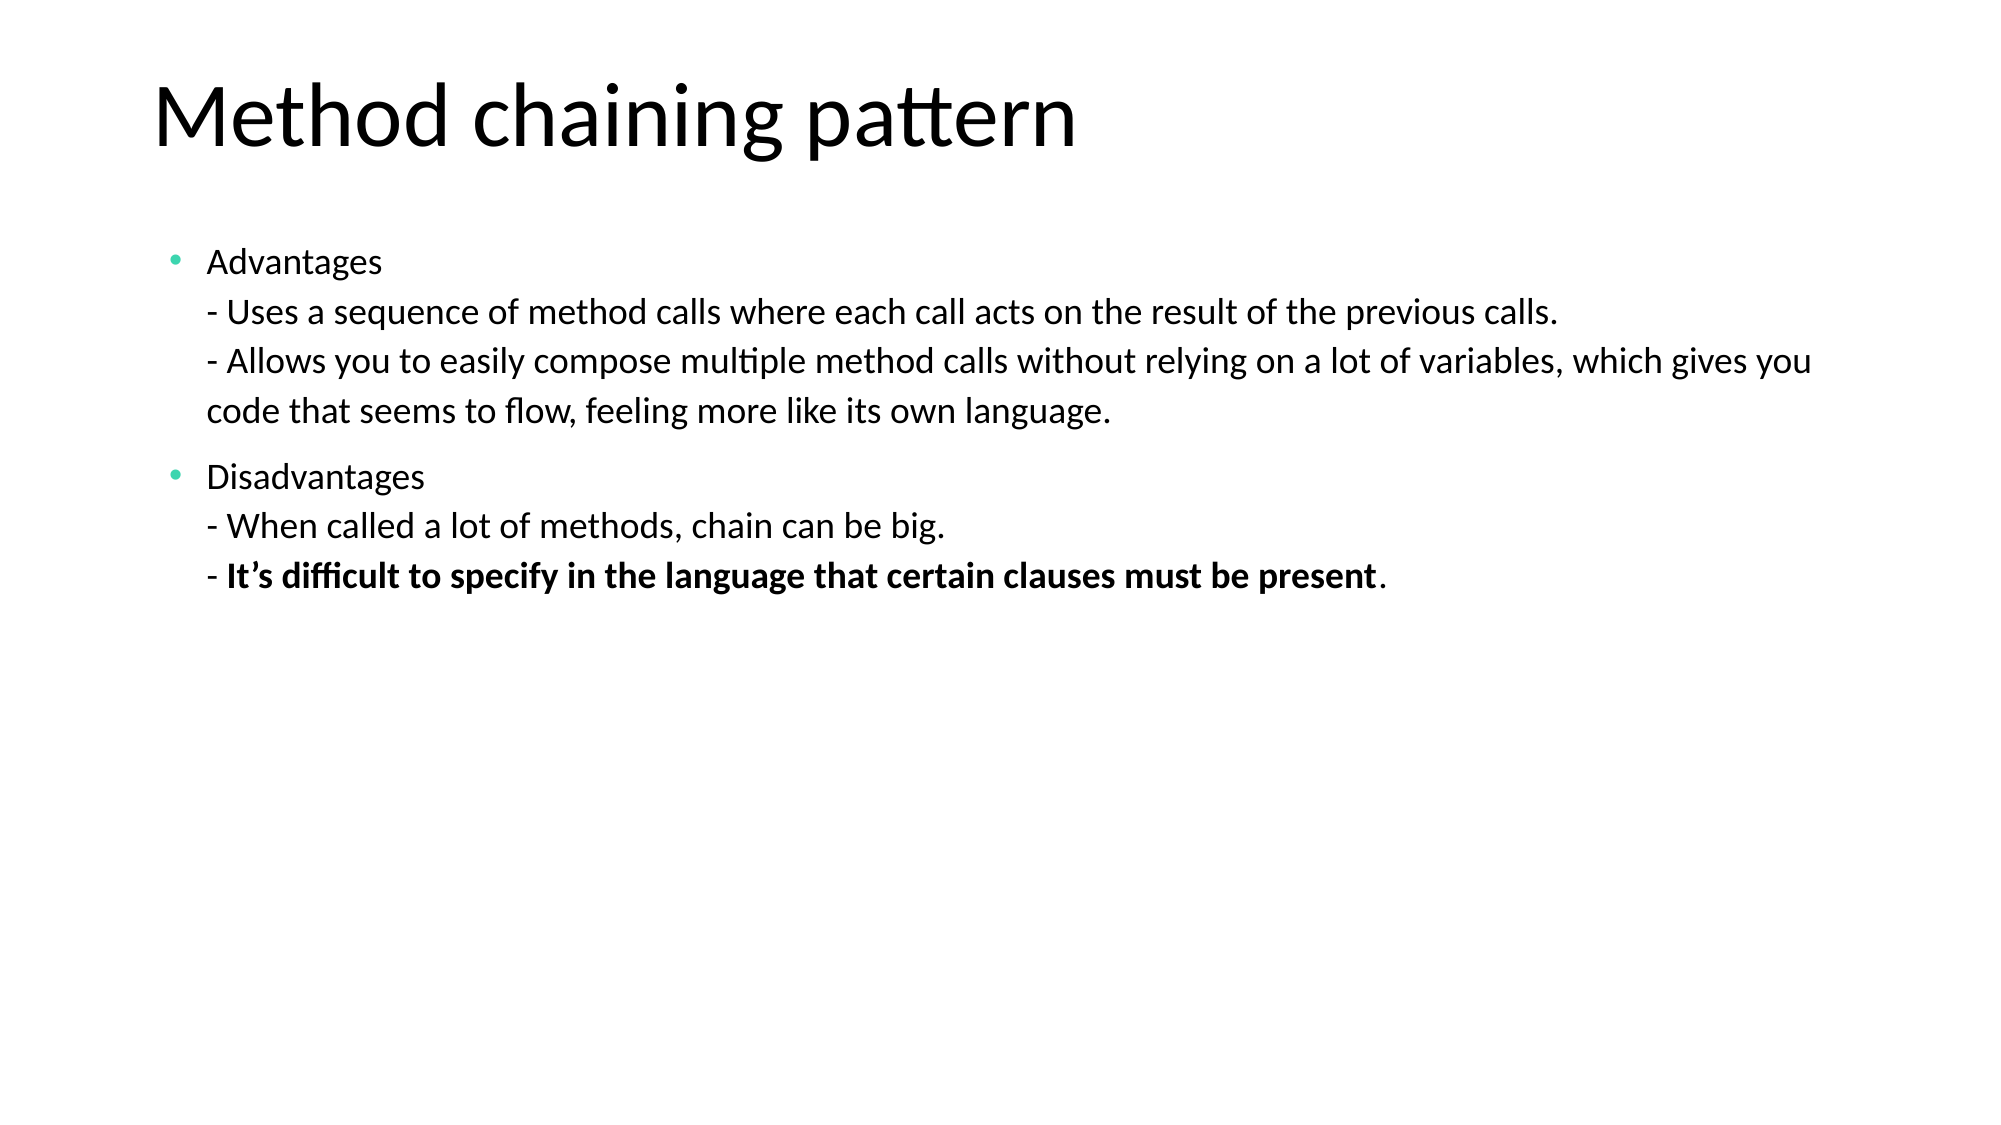

Method chaining pattern
Advantages
- Uses a sequence of method calls where each call acts on the result of the previous calls.
- Allows you to easily compose multiple method calls without relying on a lot of variables, which gives you code that seems to flow, feeling more like its own language.
Disadvantages
- When called a lot of methods, chain can be big.
- It’s difficult to specify in the language that certain clauses must be present.